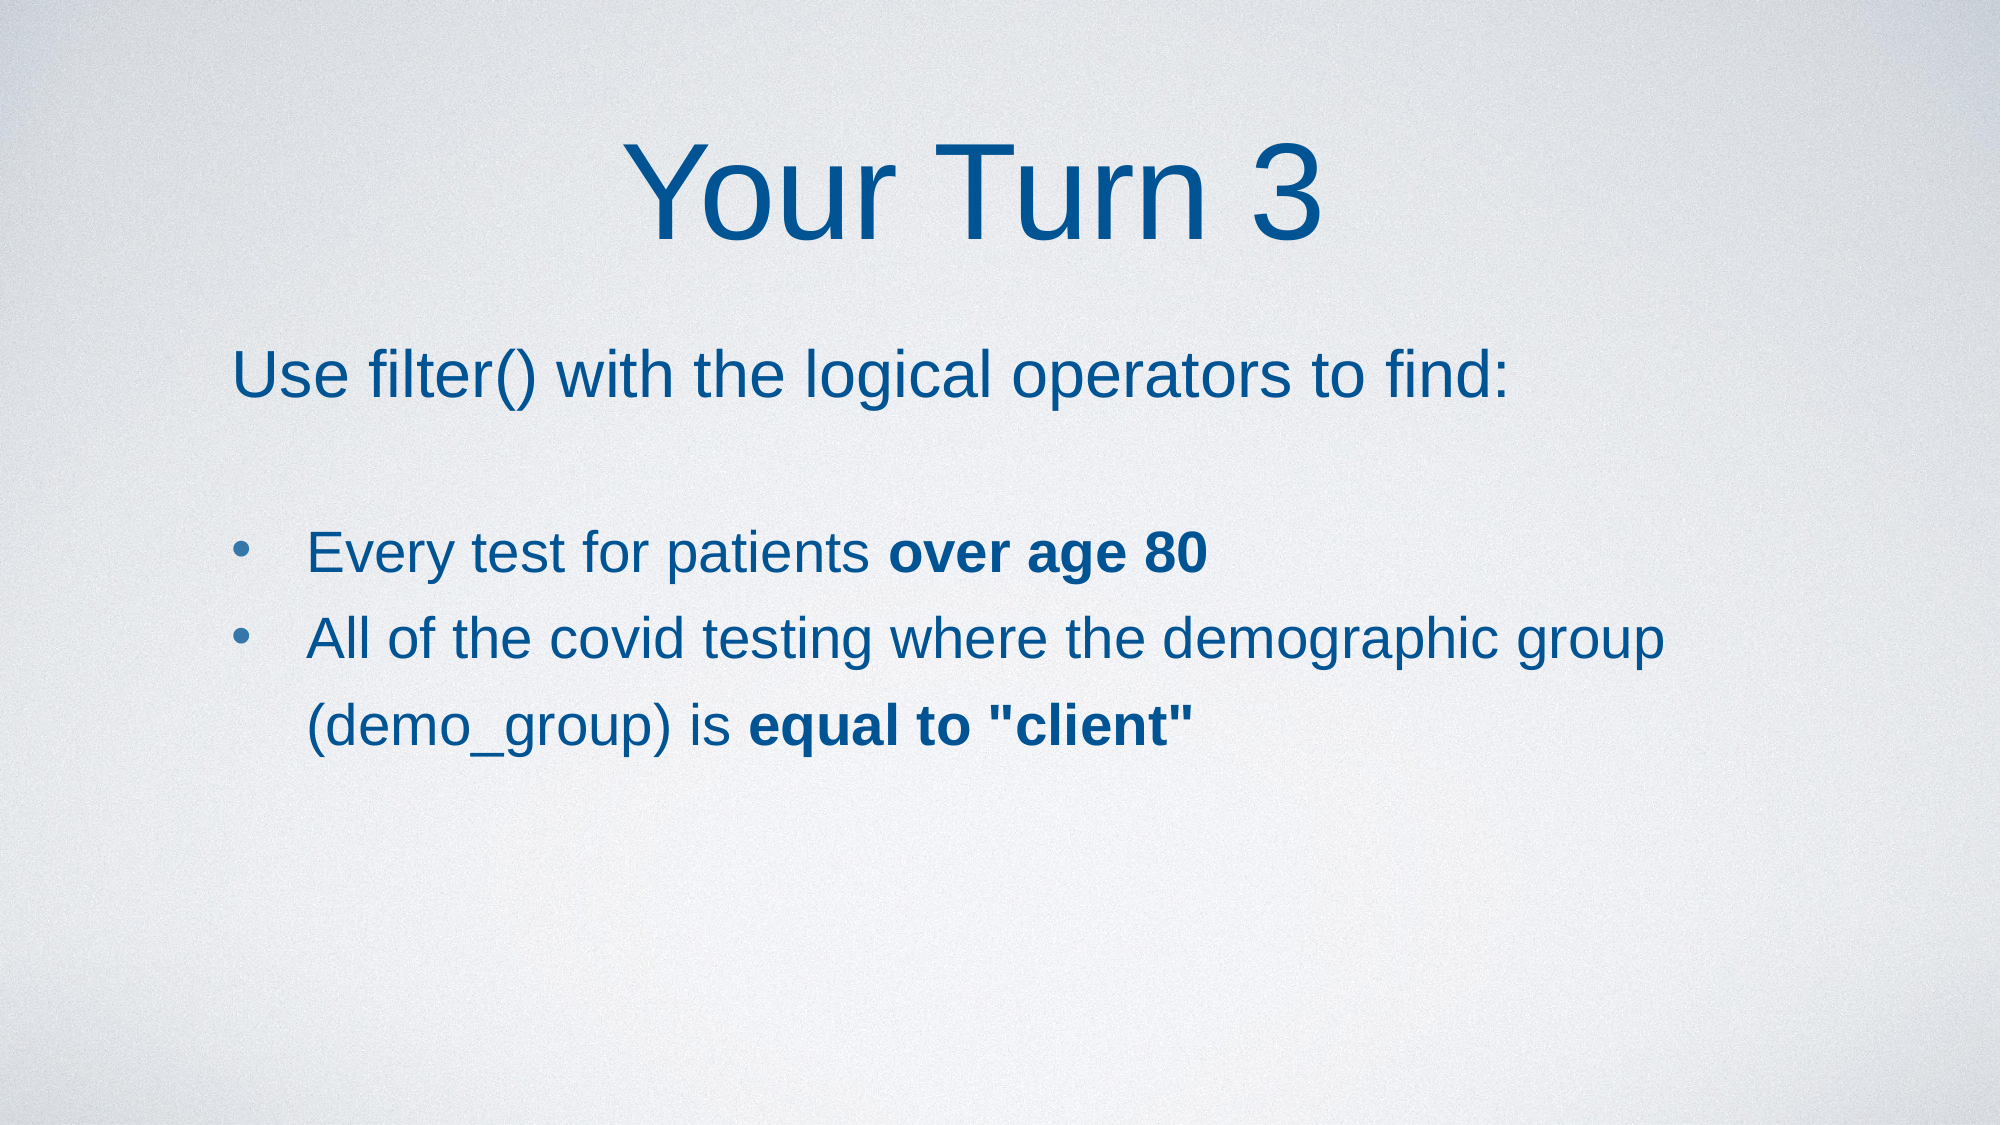

#
Your Turn 3
Use filter() with the logical operators to find:

Every test for patients over age 80
All of the covid testing where the demographic group (demo_group) is equal to "client"

34